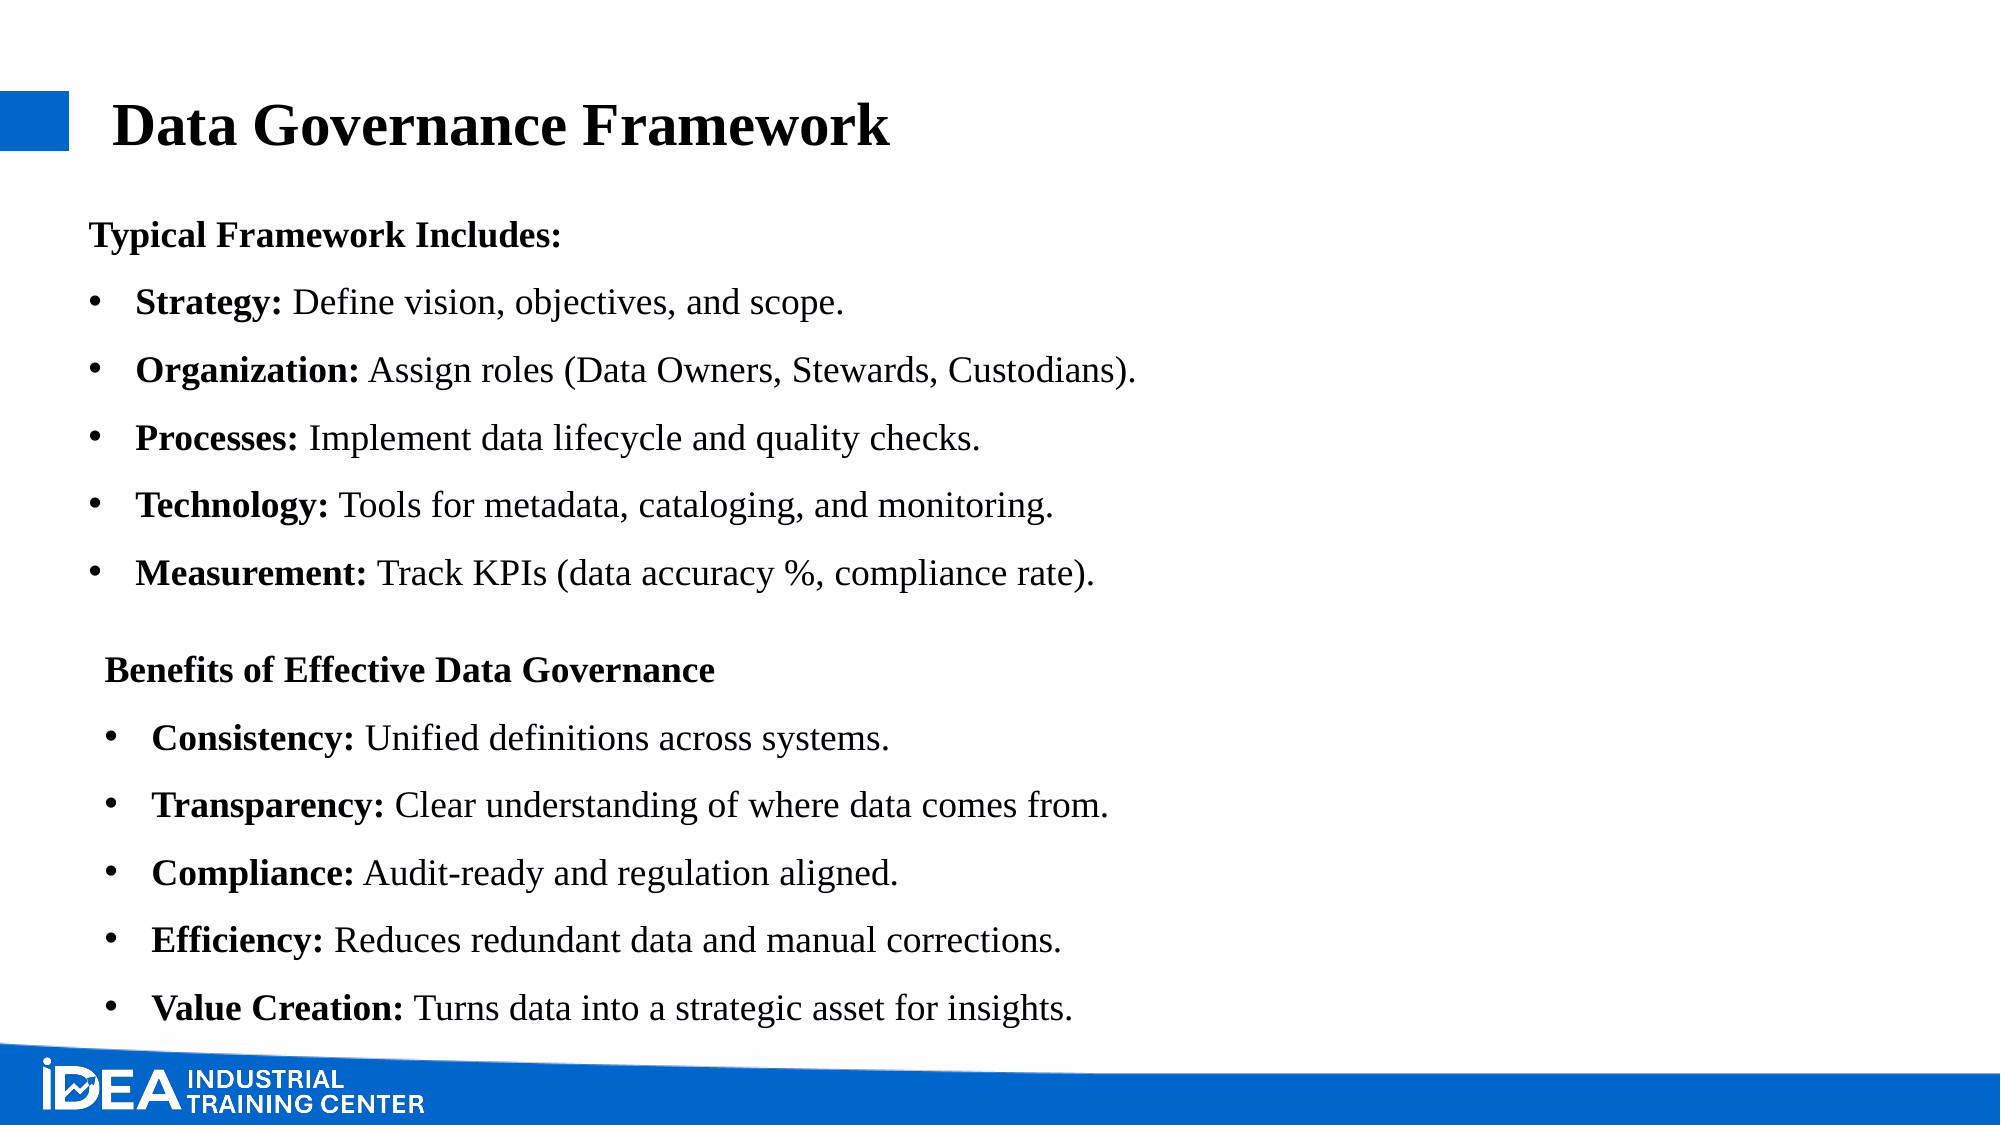

# Data Governance Framework
Typical Framework Includes:
Strategy: Define vision, objectives, and scope.
Organization: Assign roles (Data Owners, Stewards, Custodians).
Processes: Implement data lifecycle and quality checks.
Technology: Tools for metadata, cataloging, and monitoring.
Measurement: Track KPIs (data accuracy %, compliance rate).
Benefits of Effective Data Governance
Consistency: Unified definitions across systems.
Transparency: Clear understanding of where data comes from.
Compliance: Audit-ready and regulation aligned.
Efficiency: Reduces redundant data and manual corrections.
Value Creation: Turns data into a strategic asset for insights.